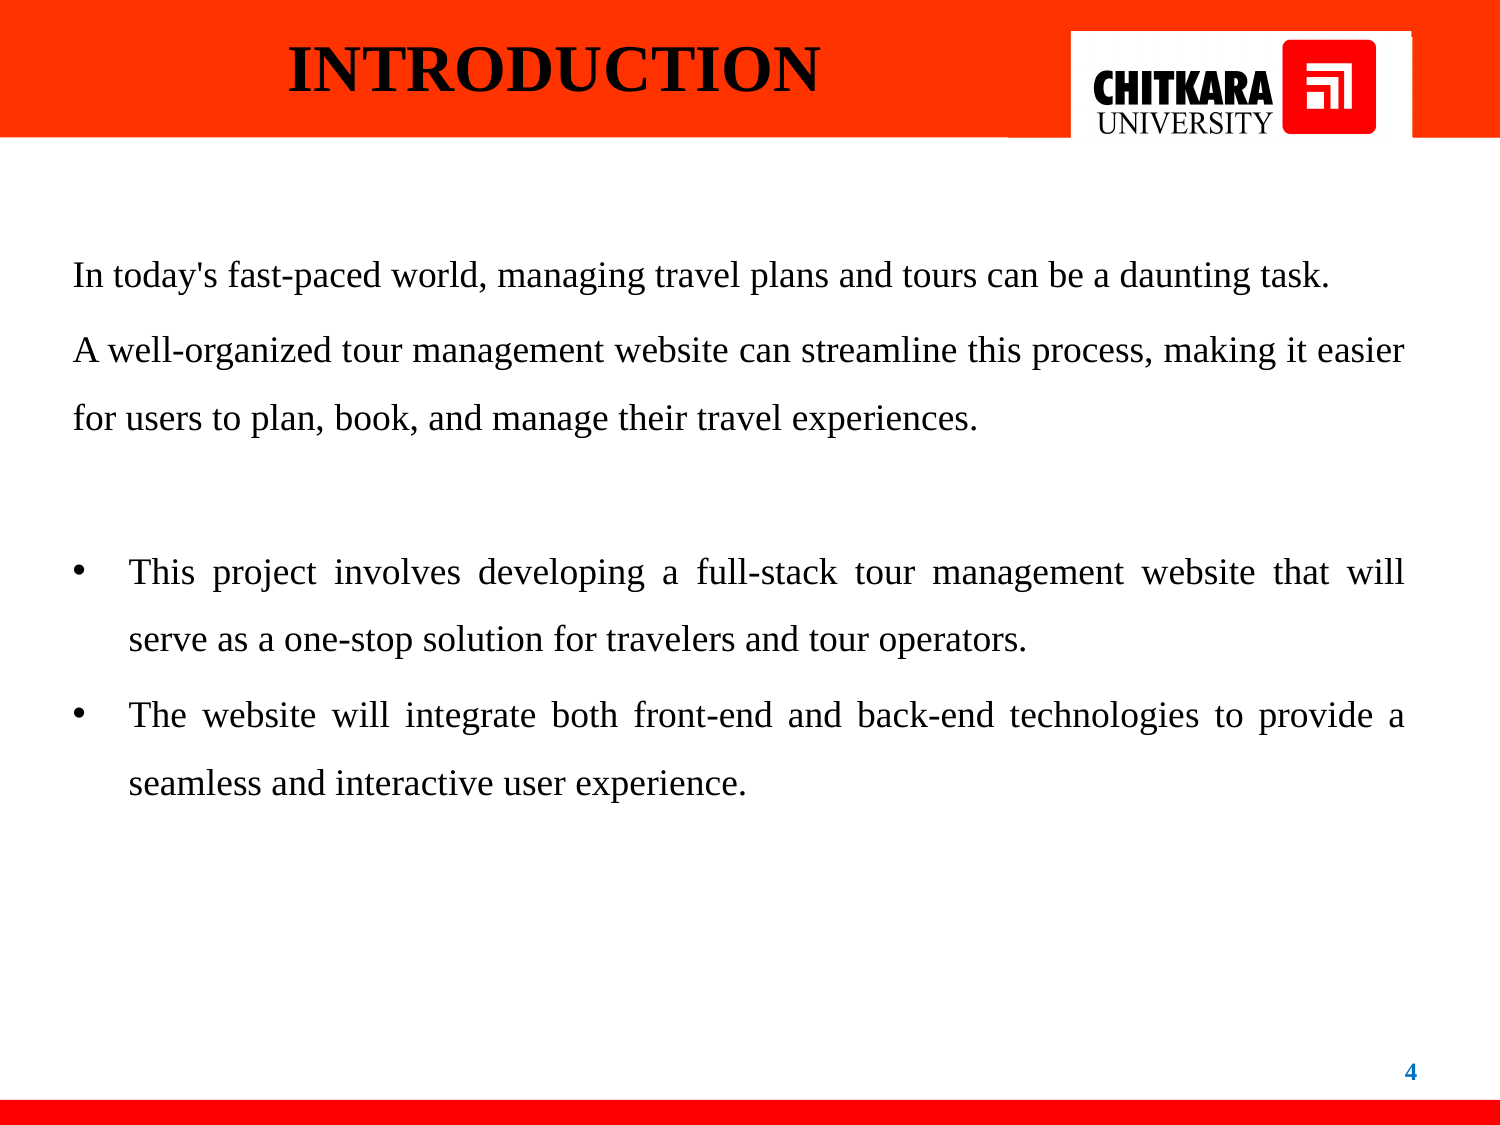

INTRODUCTION
In today's fast-paced world, managing travel plans and tours can be a daunting task.
A well-organized tour management website can streamline this process, making it easier for users to plan, book, and manage their travel experiences.

This project involves developing a full-stack tour management website that will serve as a one-stop solution for travelers and tour operators.
The website will integrate both front-end and back-end technologies to provide a seamless and interactive user experience.
4